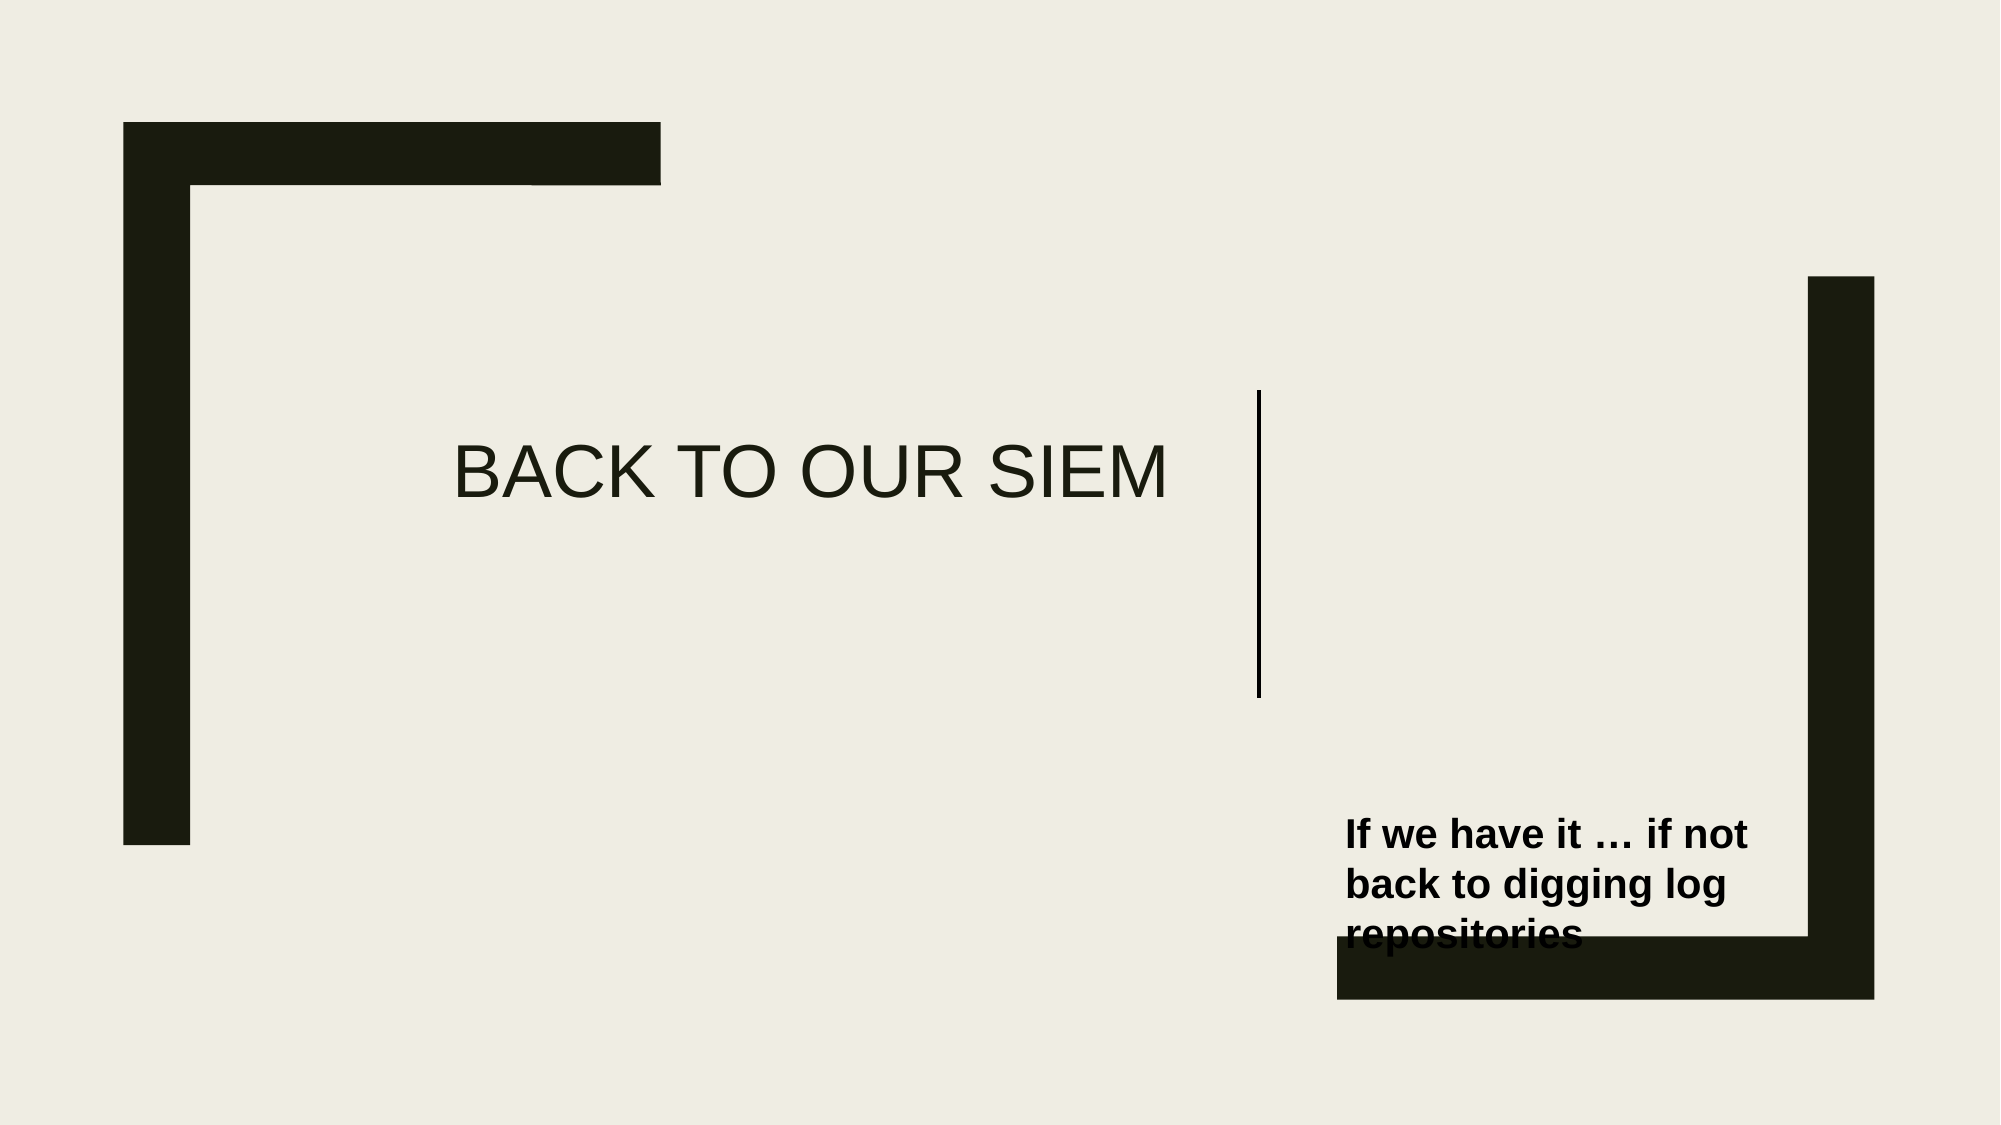

# BACK to our siem
If we have it … if not back to digging log repositories